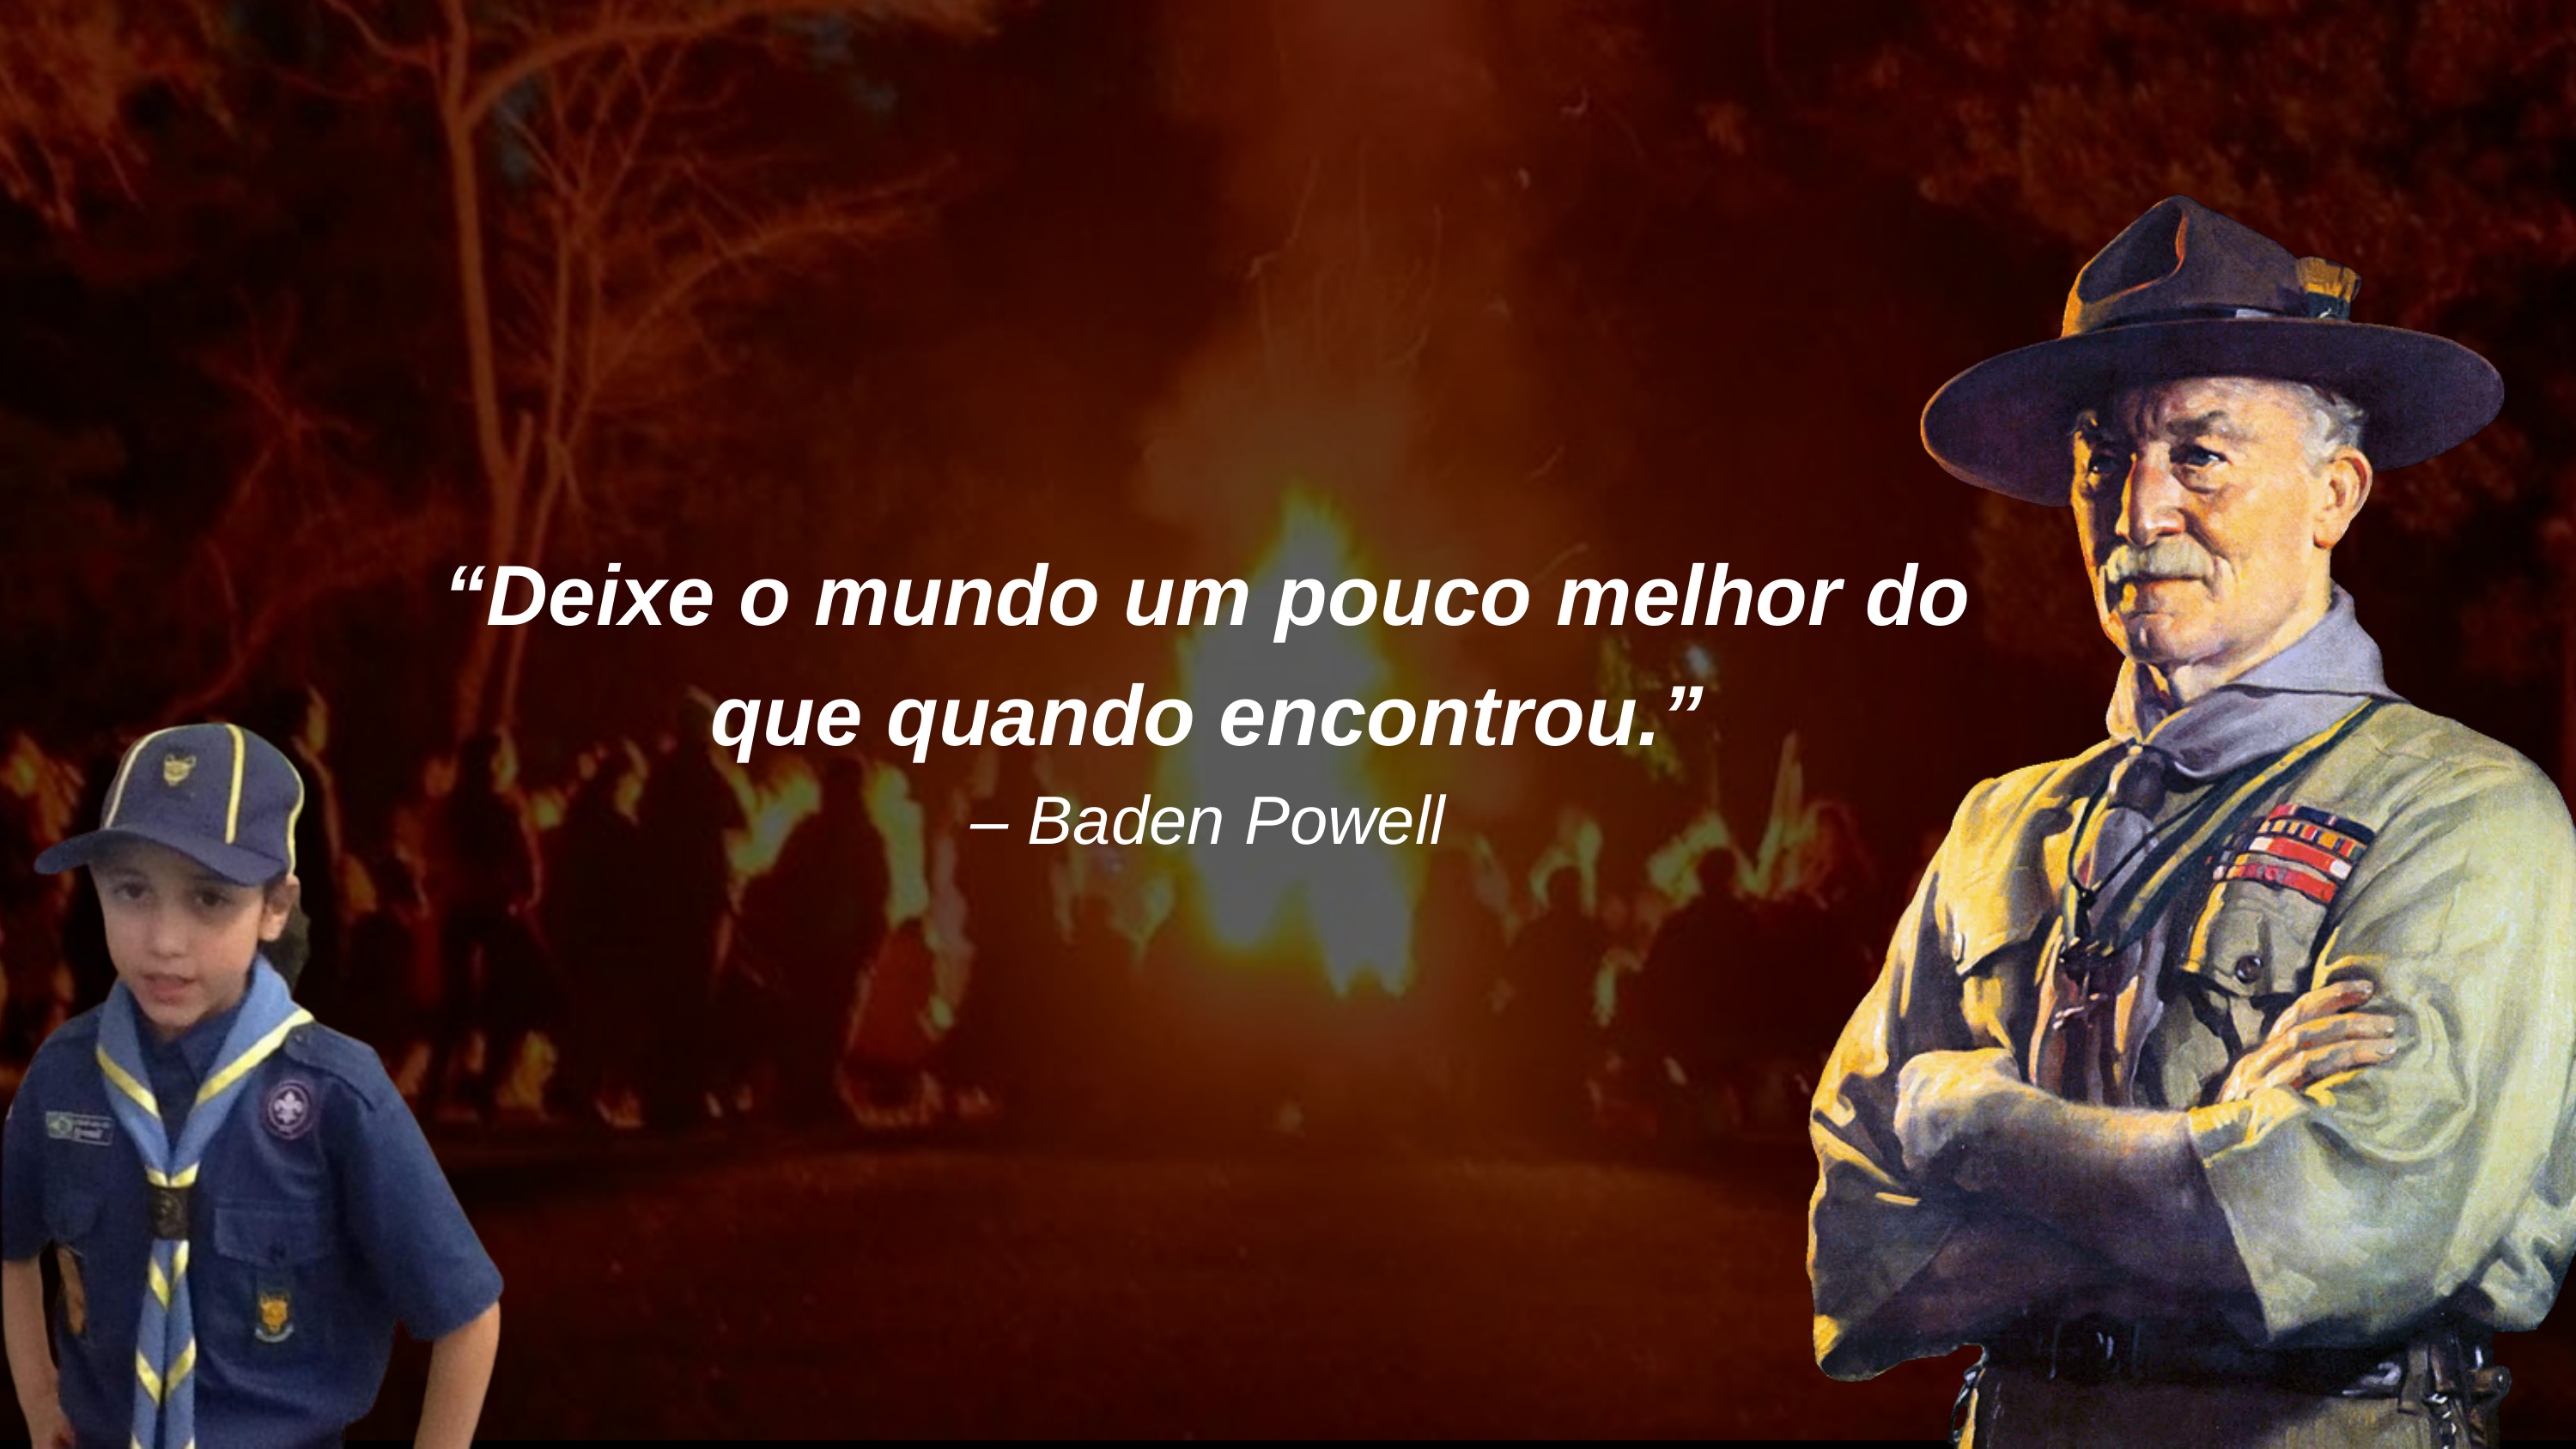

“Deixe o mundo um pouco melhor do que quando encontrou.”
– Baden Powell